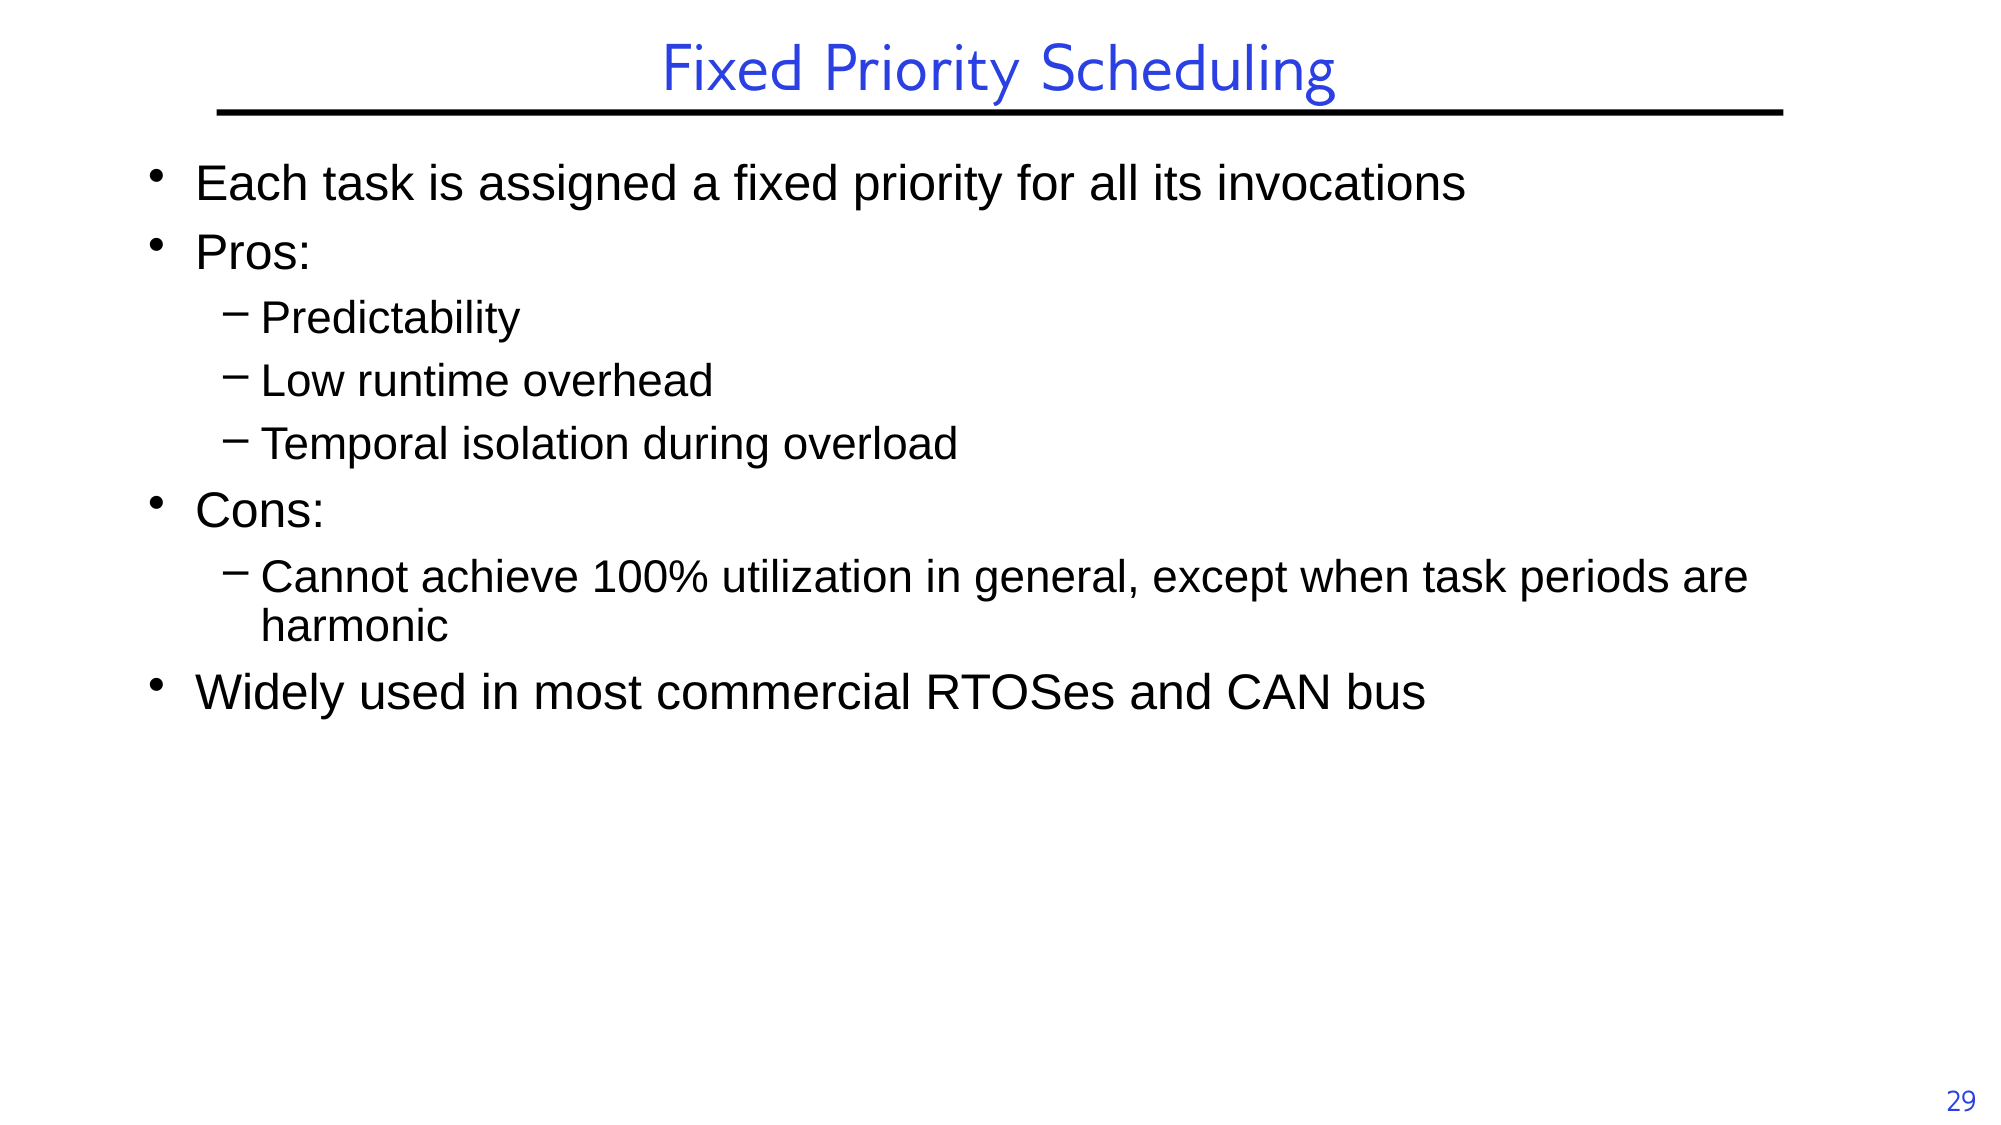

# Fixed Priority Scheduling
Each task is assigned a fixed priority for all its invocations
Pros:
Predictability
Low runtime overhead
Temporal isolation during overload
Cons:
Cannot achieve 100% utilization in general, except when task periods are harmonic
Widely used in most commercial RTOSes and CAN bus